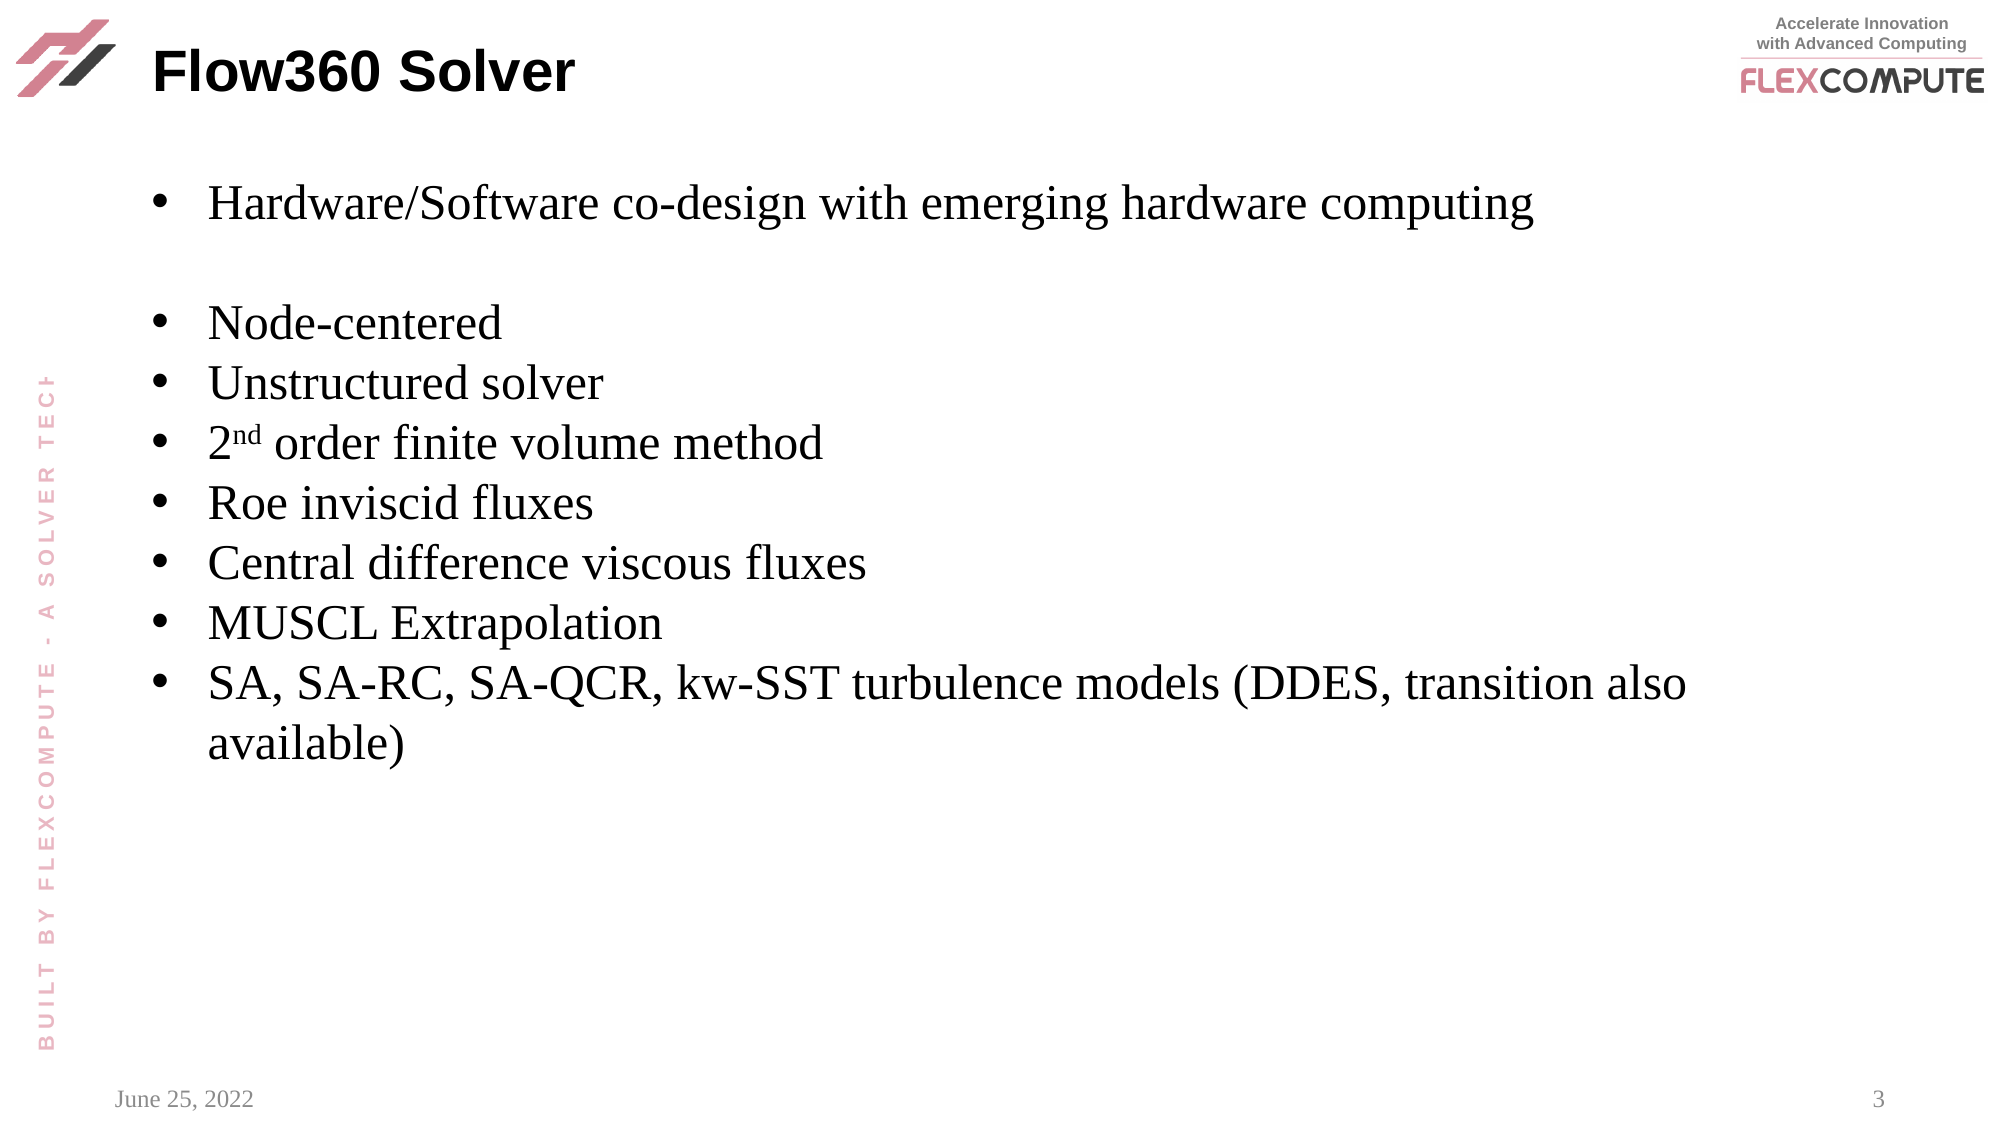

# Flow360 Solver

Hardware/Software co-design with emerging hardware computing

Node-centered
Unstructured solver
2nd order finite volume method
Roe inviscid fluxes
Central difference viscous fluxes
MUSCL Extrapolation
SA, SA-RC, SA-QCR, kw-SST turbulence models (DDES, transition also available)

June 25, 2022

3